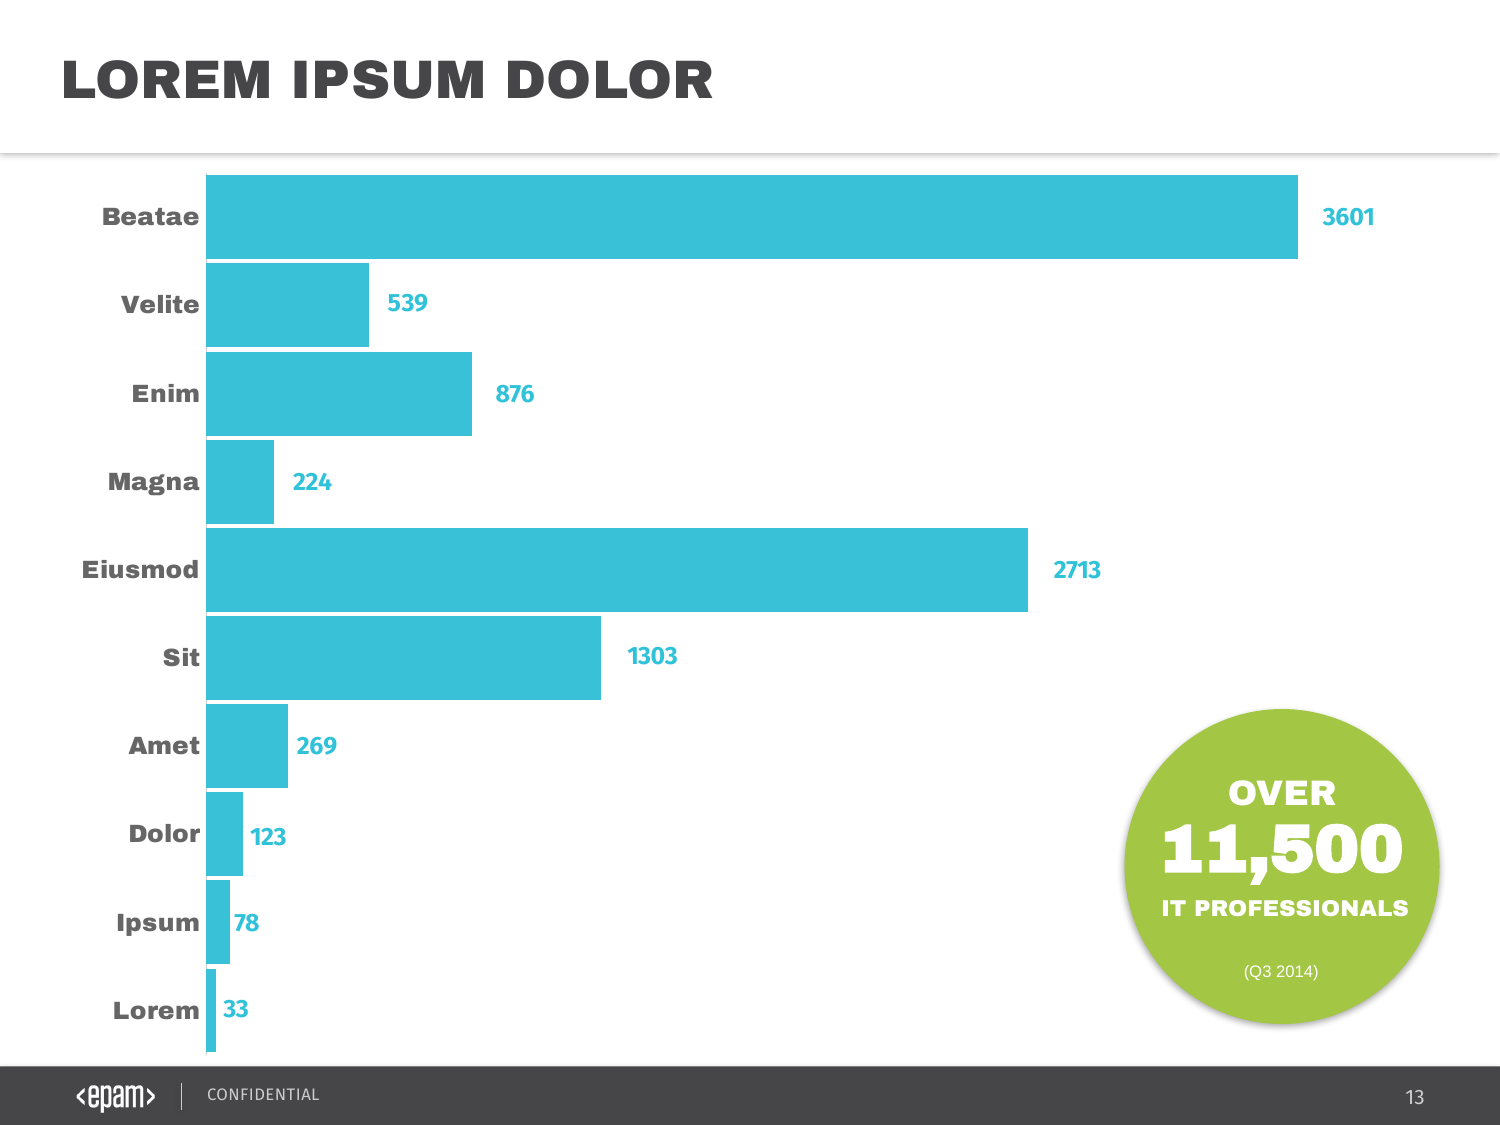

LOREM IPSUM DOLOR

### Chart

| Category | Series 1 | Series 2 | Series 3 |
|---|---|---|---|
| Lorem | 33.0 | None | None |
| Ipsum | 78.0 | None | None |
| Dolor | 123.0 | None | None |
| Amet | 269.0 | None | None |
| Sit | 1303.0 | None | None |
| Eiusmod | 2713.0 | None | None |
| Magna | 224.0 | None | None |
| Enim | 876.0 | None | None |
| Velite | 539.0 | None | None |
| Beatae | 3601.0 | None | None |

OVER
11,500
 IT PROFESSIONALS
(Q3 2014)